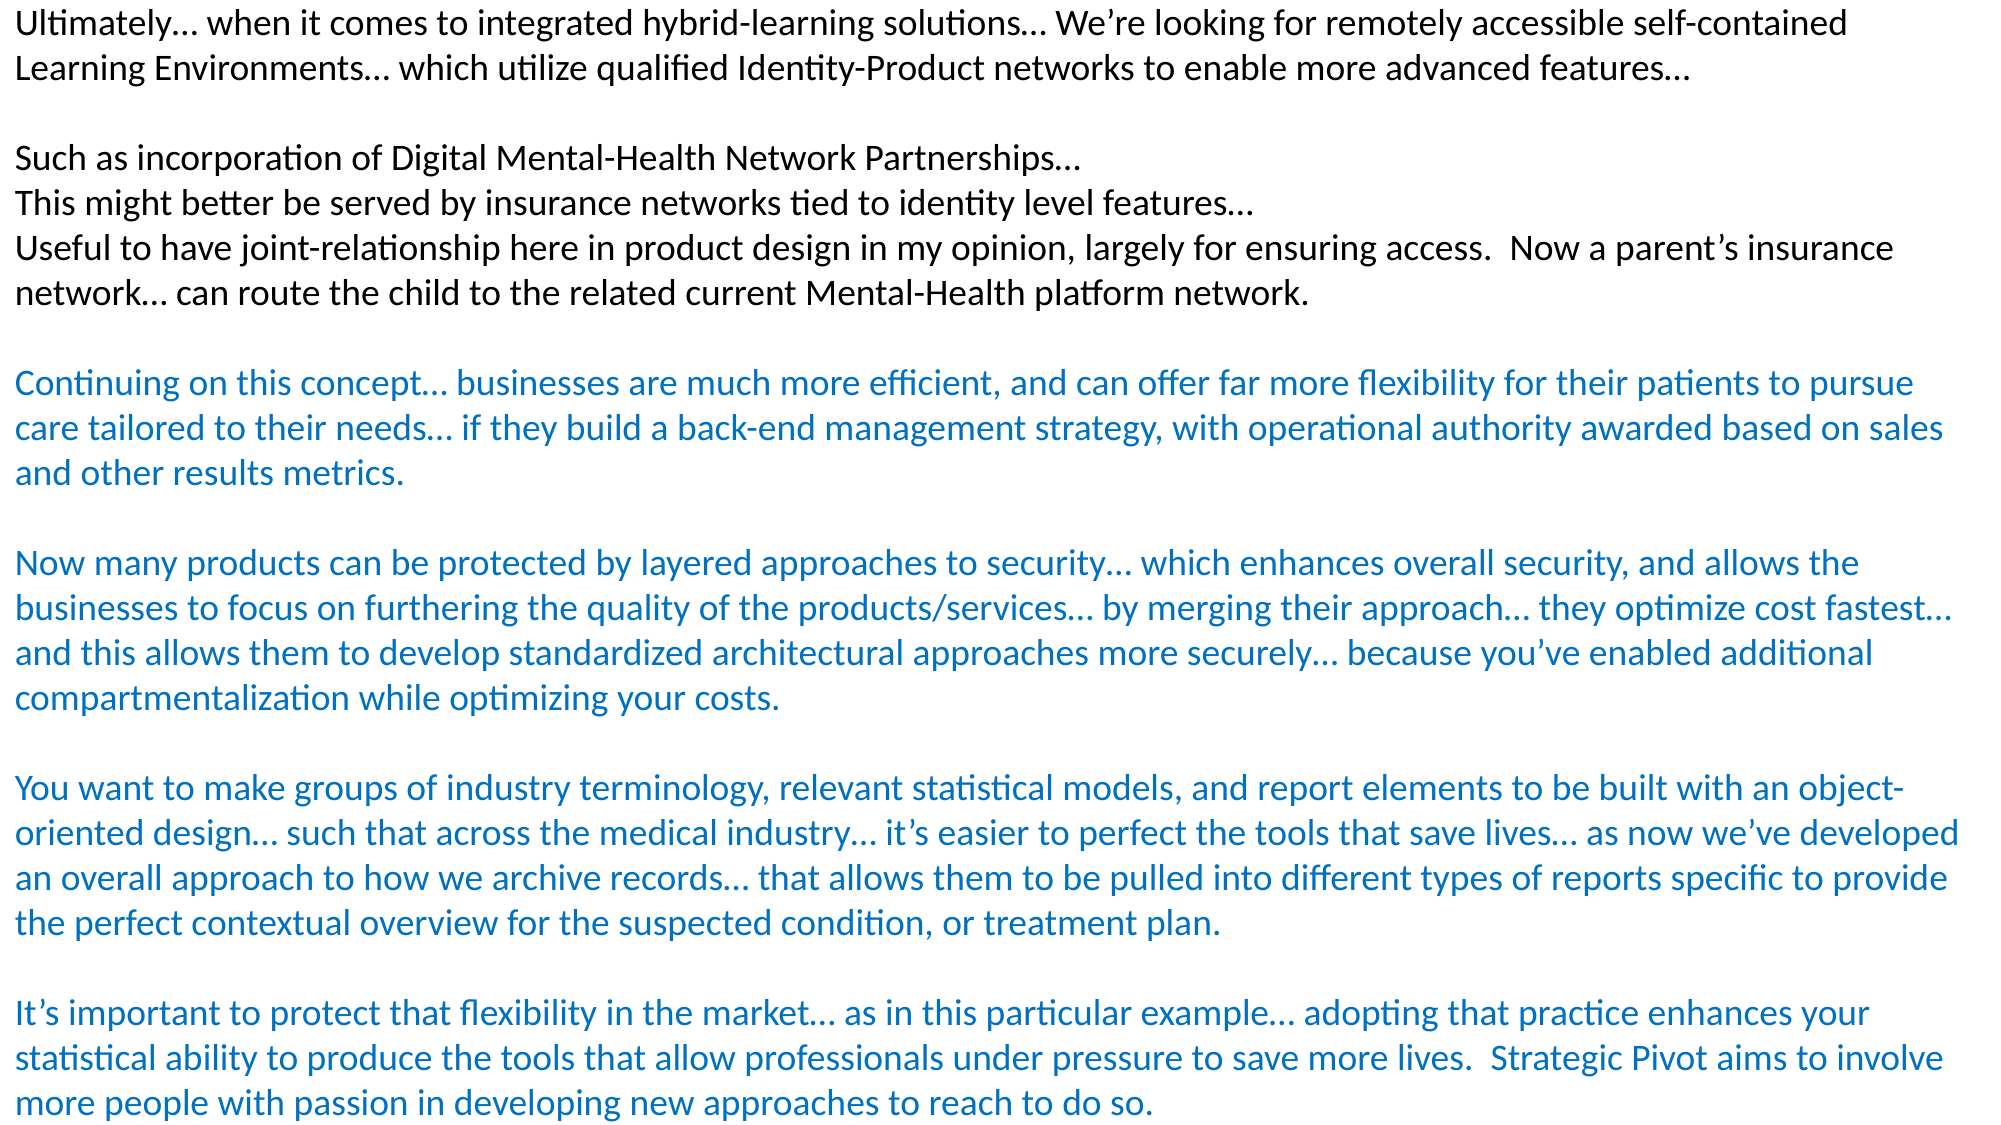

Ultimately… when it comes to integrated hybrid-learning solutions… We’re looking for remotely accessible self-contained Learning Environments… which utilize qualified Identity-Product networks to enable more advanced features…

Such as incorporation of Digital Mental-Health Network Partnerships…
This might better be served by insurance networks tied to identity level features…
Useful to have joint-relationship here in product design in my opinion, largely for ensuring access.  Now a parent’s insurance network… can route the child to the related current Mental-Health platform network.

Continuing on this concept… businesses are much more efficient, and can offer far more flexibility for their patients to pursue care tailored to their needs… if they build a back-end management strategy, with operational authority awarded based on sales and other results metrics.

Now many products can be protected by layered approaches to security… which enhances overall security, and allows the businesses to focus on furthering the quality of the products/services… by merging their approach… they optimize cost fastest… and this allows them to develop standardized architectural approaches more securely… because you’ve enabled additional compartmentalization while optimizing your costs.

You want to make groups of industry terminology, relevant statistical models, and report elements to be built with an object-oriented design… such that across the medical industry… it’s easier to perfect the tools that save lives… as now we’ve developed an overall approach to how we archive records… that allows them to be pulled into different types of reports specific to provide the perfect contextual overview for the suspected condition, or treatment plan.

It’s important to protect that flexibility in the market… as in this particular example… adopting that practice enhances your statistical ability to produce the tools that allow professionals under pressure to save more lives.  Strategic Pivot aims to involve more people with passion in developing new approaches to reach to do so.